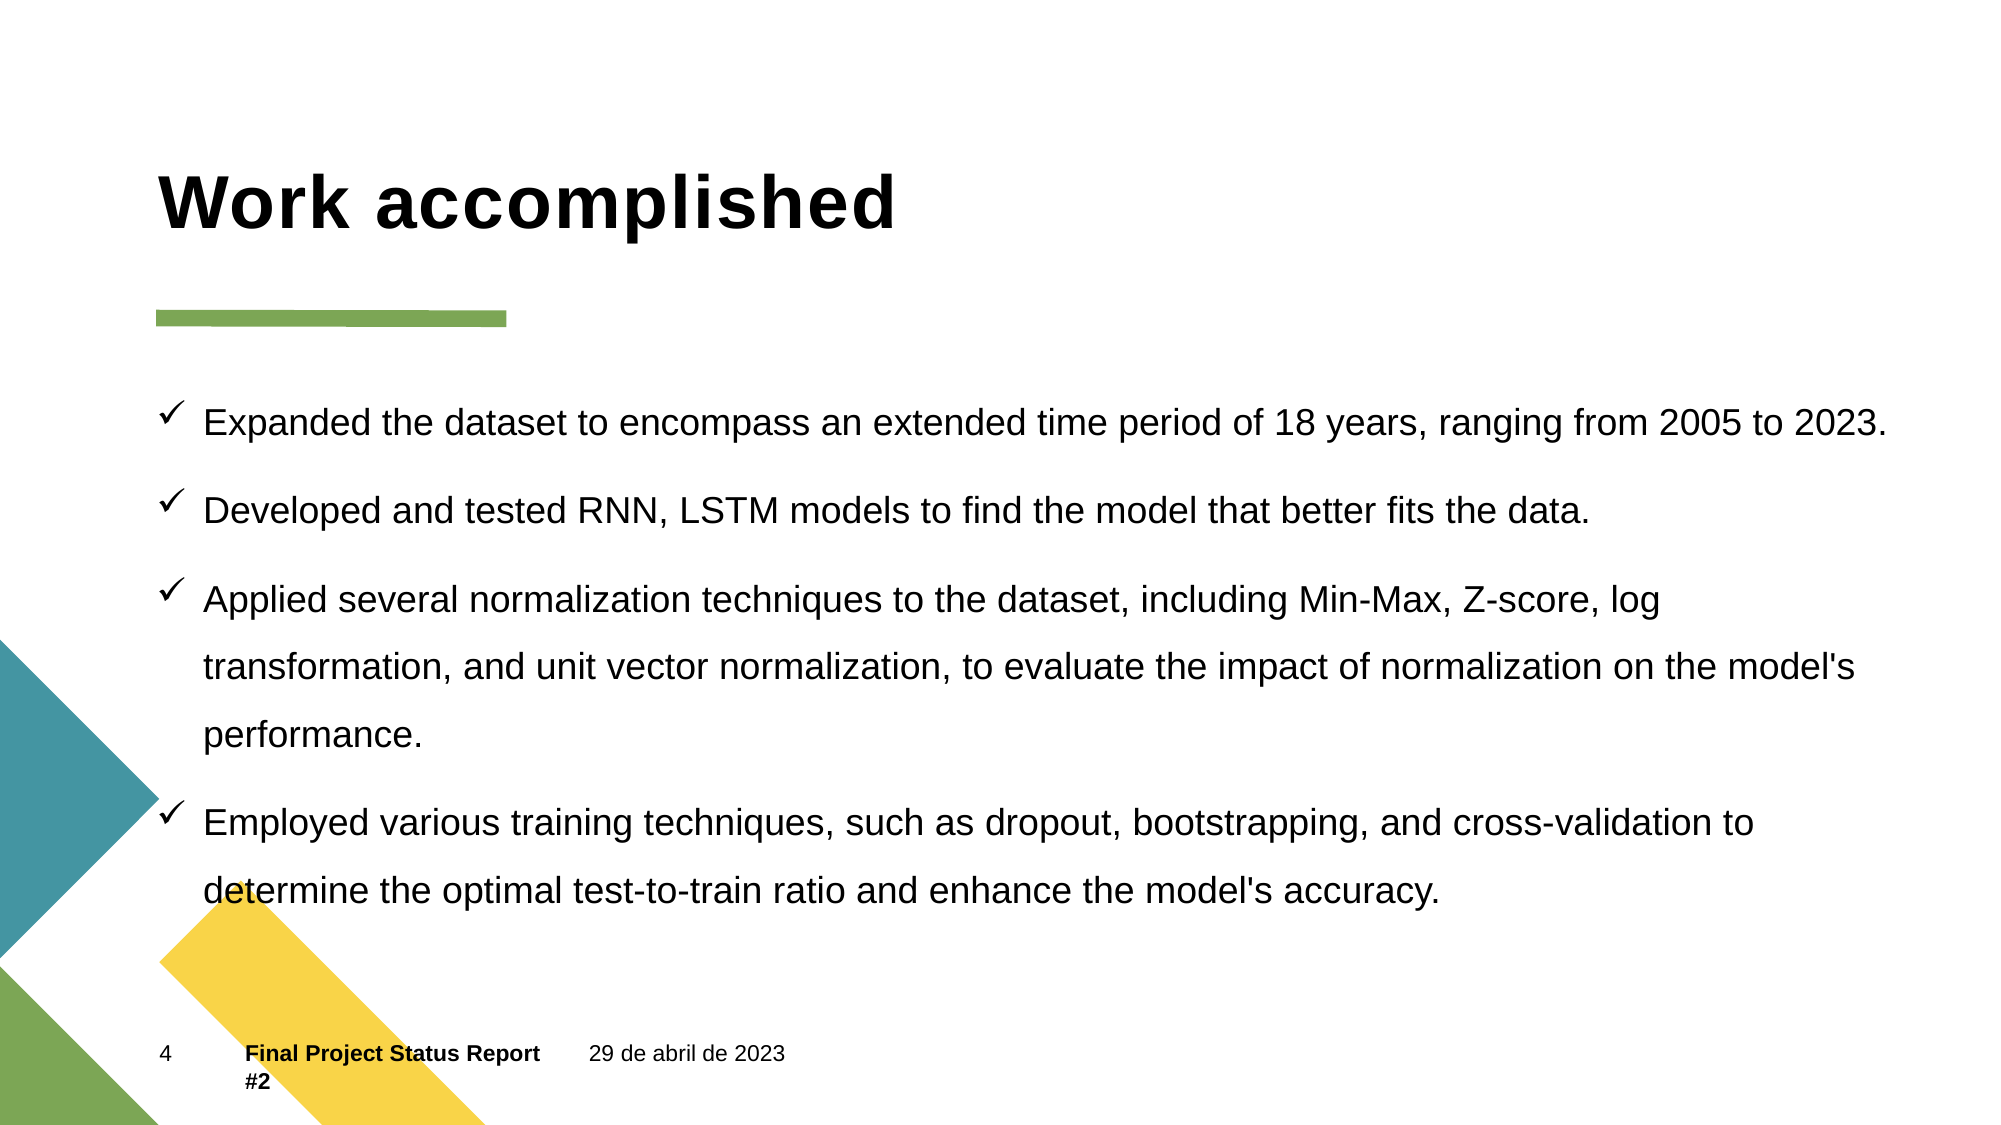

# Work accomplished
Expanded the dataset to encompass an extended time period of 18 years, ranging from 2005 to 2023.
Developed and tested RNN, LSTM models to find the model that better fits the data.
Applied several normalization techniques to the dataset, including Min-Max, Z-score, log transformation, and unit vector normalization, to evaluate the impact of normalization on the model's performance.
Employed various training techniques, such as dropout, bootstrapping, and cross-validation to determine the optimal test-to-train ratio and enhance the model's accuracy.
4
Final Project Status Report #2
29 de abril de 2023